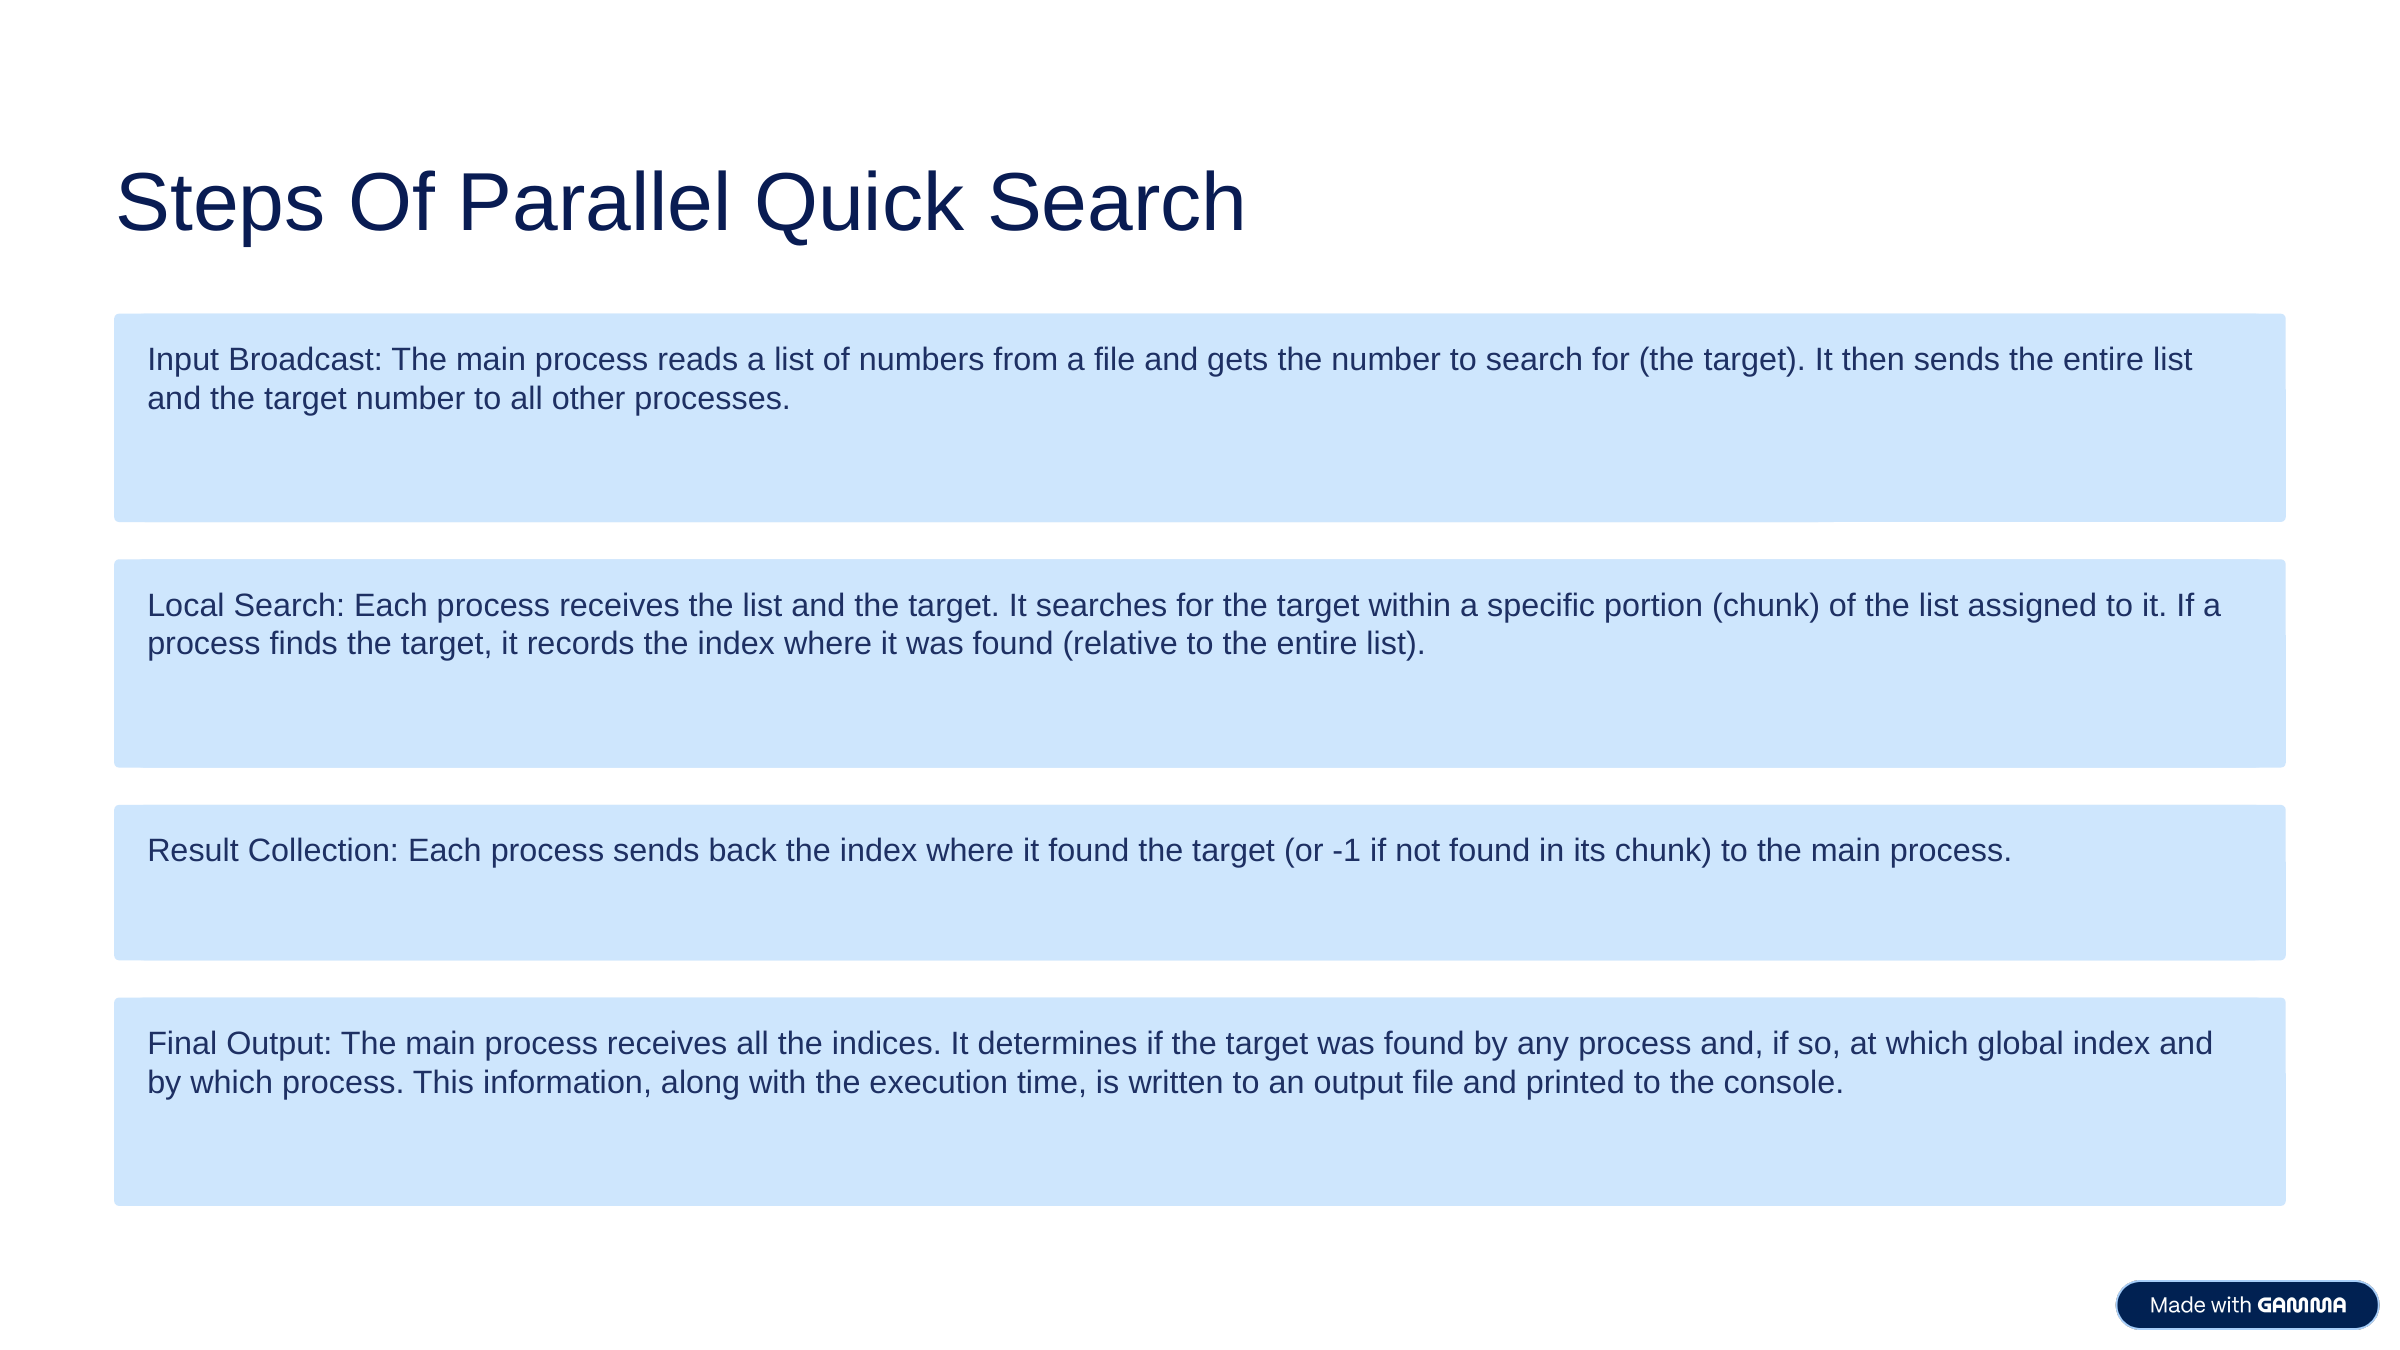

Steps Of Parallel Quick Search

Input Broadcast: The main process reads a list of numbers from a file and gets the number to search for (the target). It then sends the entire list and the target number to all other processes.

Local Search: Each process receives the list and the target. It searches for the target within a specific portion (chunk) of the list assigned to it. If a process finds the target, it records the index where it was found (relative to the entire list).

Result Collection: Each process sends back the index where it found the target (or -1 if not found in its chunk) to the main process.

Final Output: The main process receives all the indices. It determines if the target was found by any process and, if so, at which global index and by which process. This information, along with the execution time, is written to an output file and printed to the console.